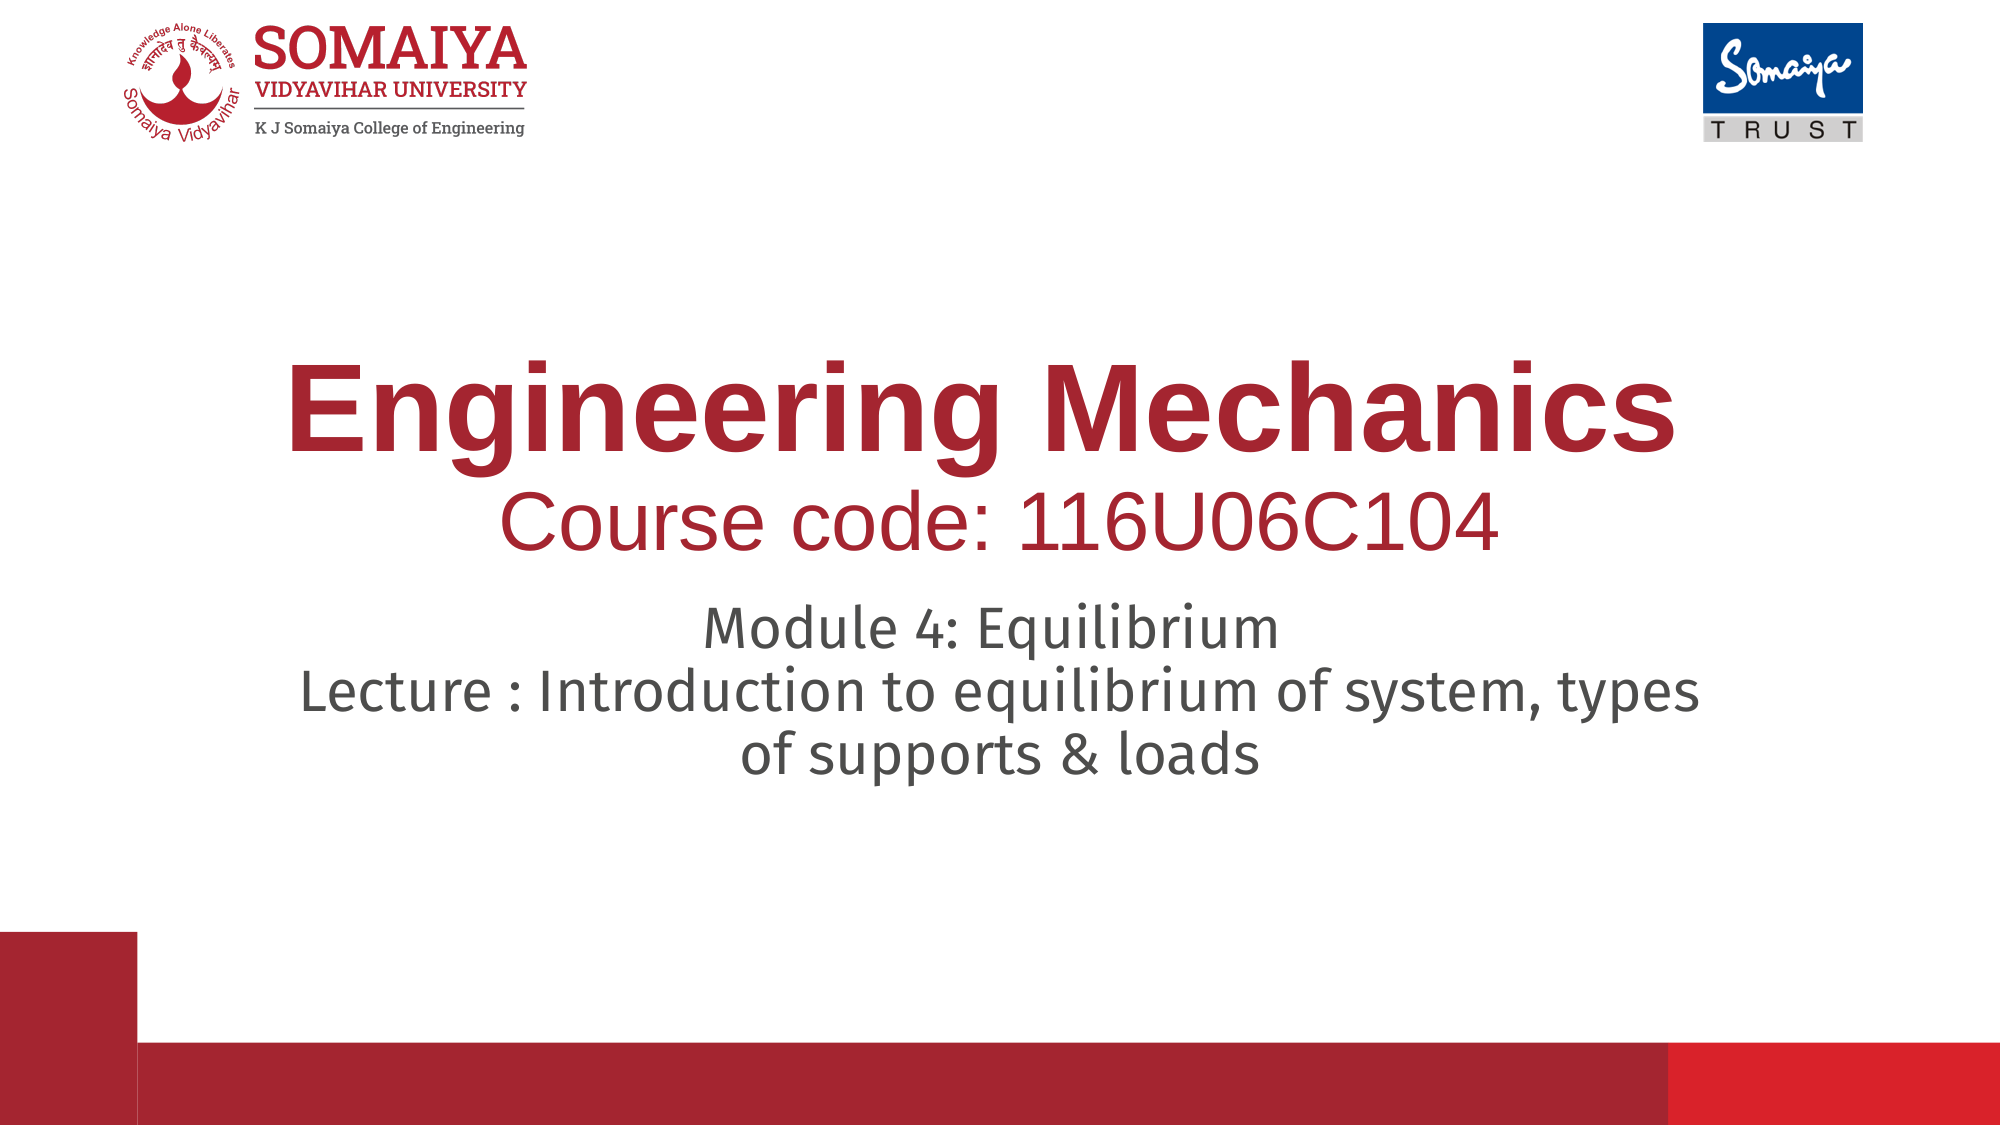

# Engineering Mechanics Course code: 116U06C104
Module 4: Equilibrium
Lecture : Introduction to equilibrium of system, types of supports & loads